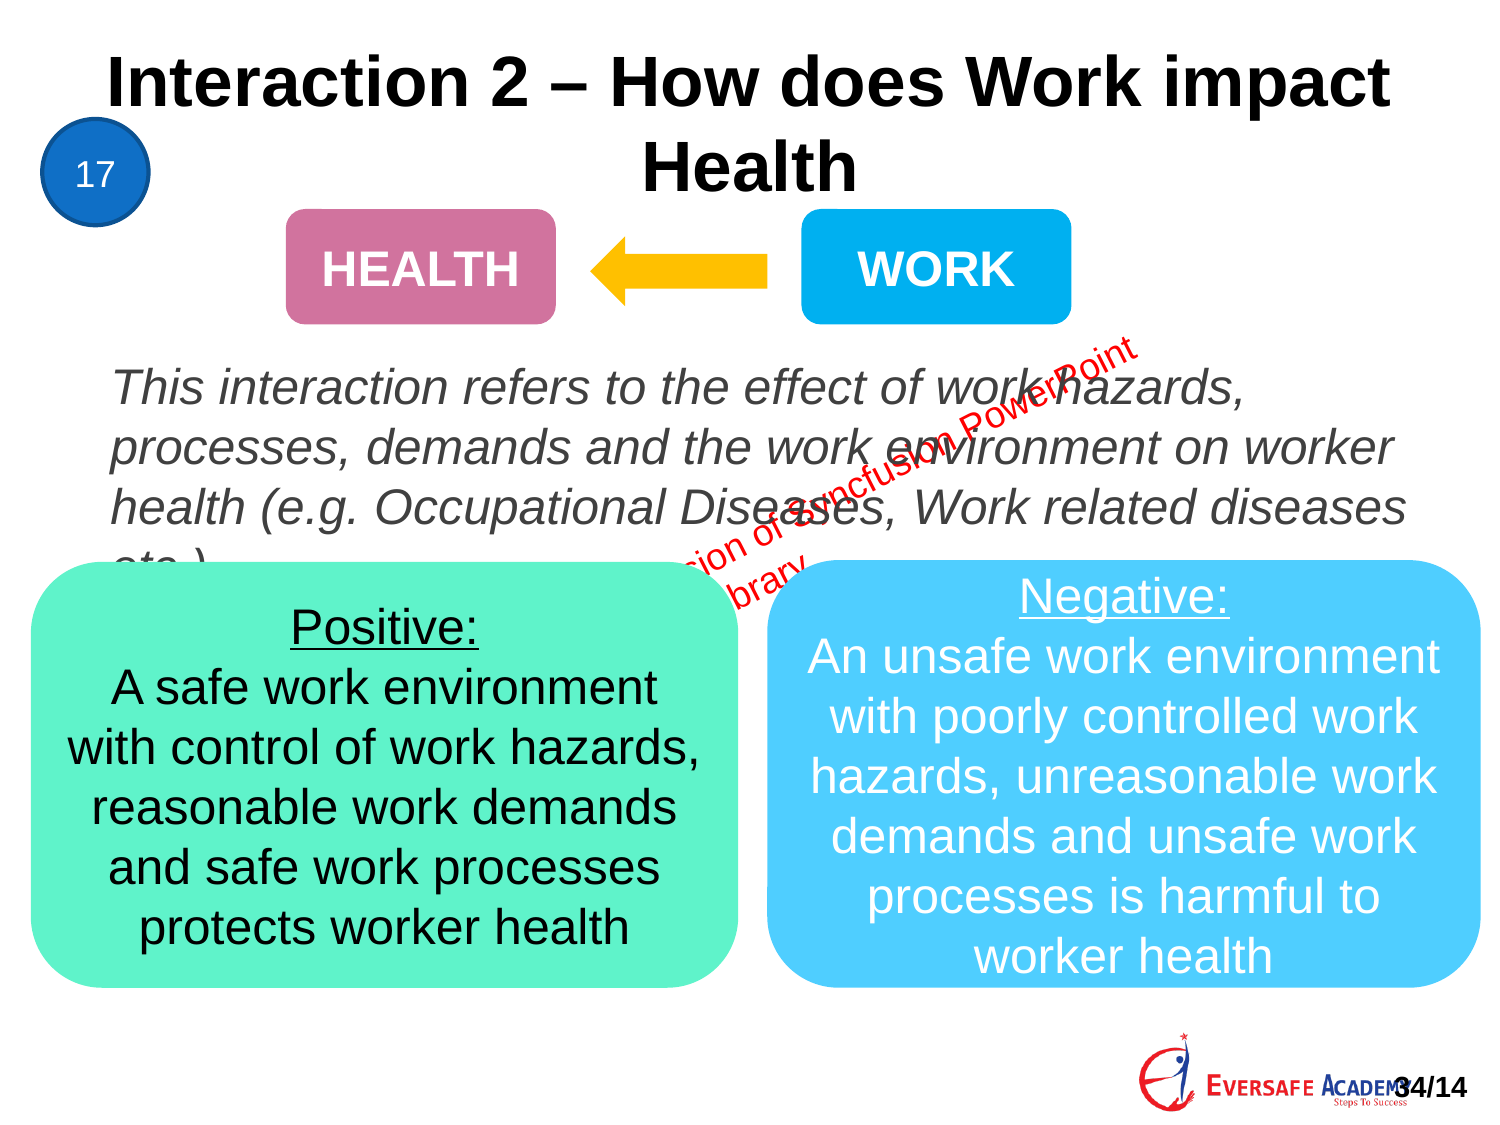

# Interaction 2 – How does Work impact Health
17
WORK
HEALTH

This interaction refers to the effect of work hazards, processes, demands and the work environment on worker health (e.g. Occupational Diseases, Work related diseases etc.)

Negative:
An unsafe work environment with poorly controlled work hazards, unreasonable work demands and unsafe work processes is harmful to worker health
Positive:
A safe work environment with control of work hazards, reasonable work demands and safe work processes protects worker health
34/14